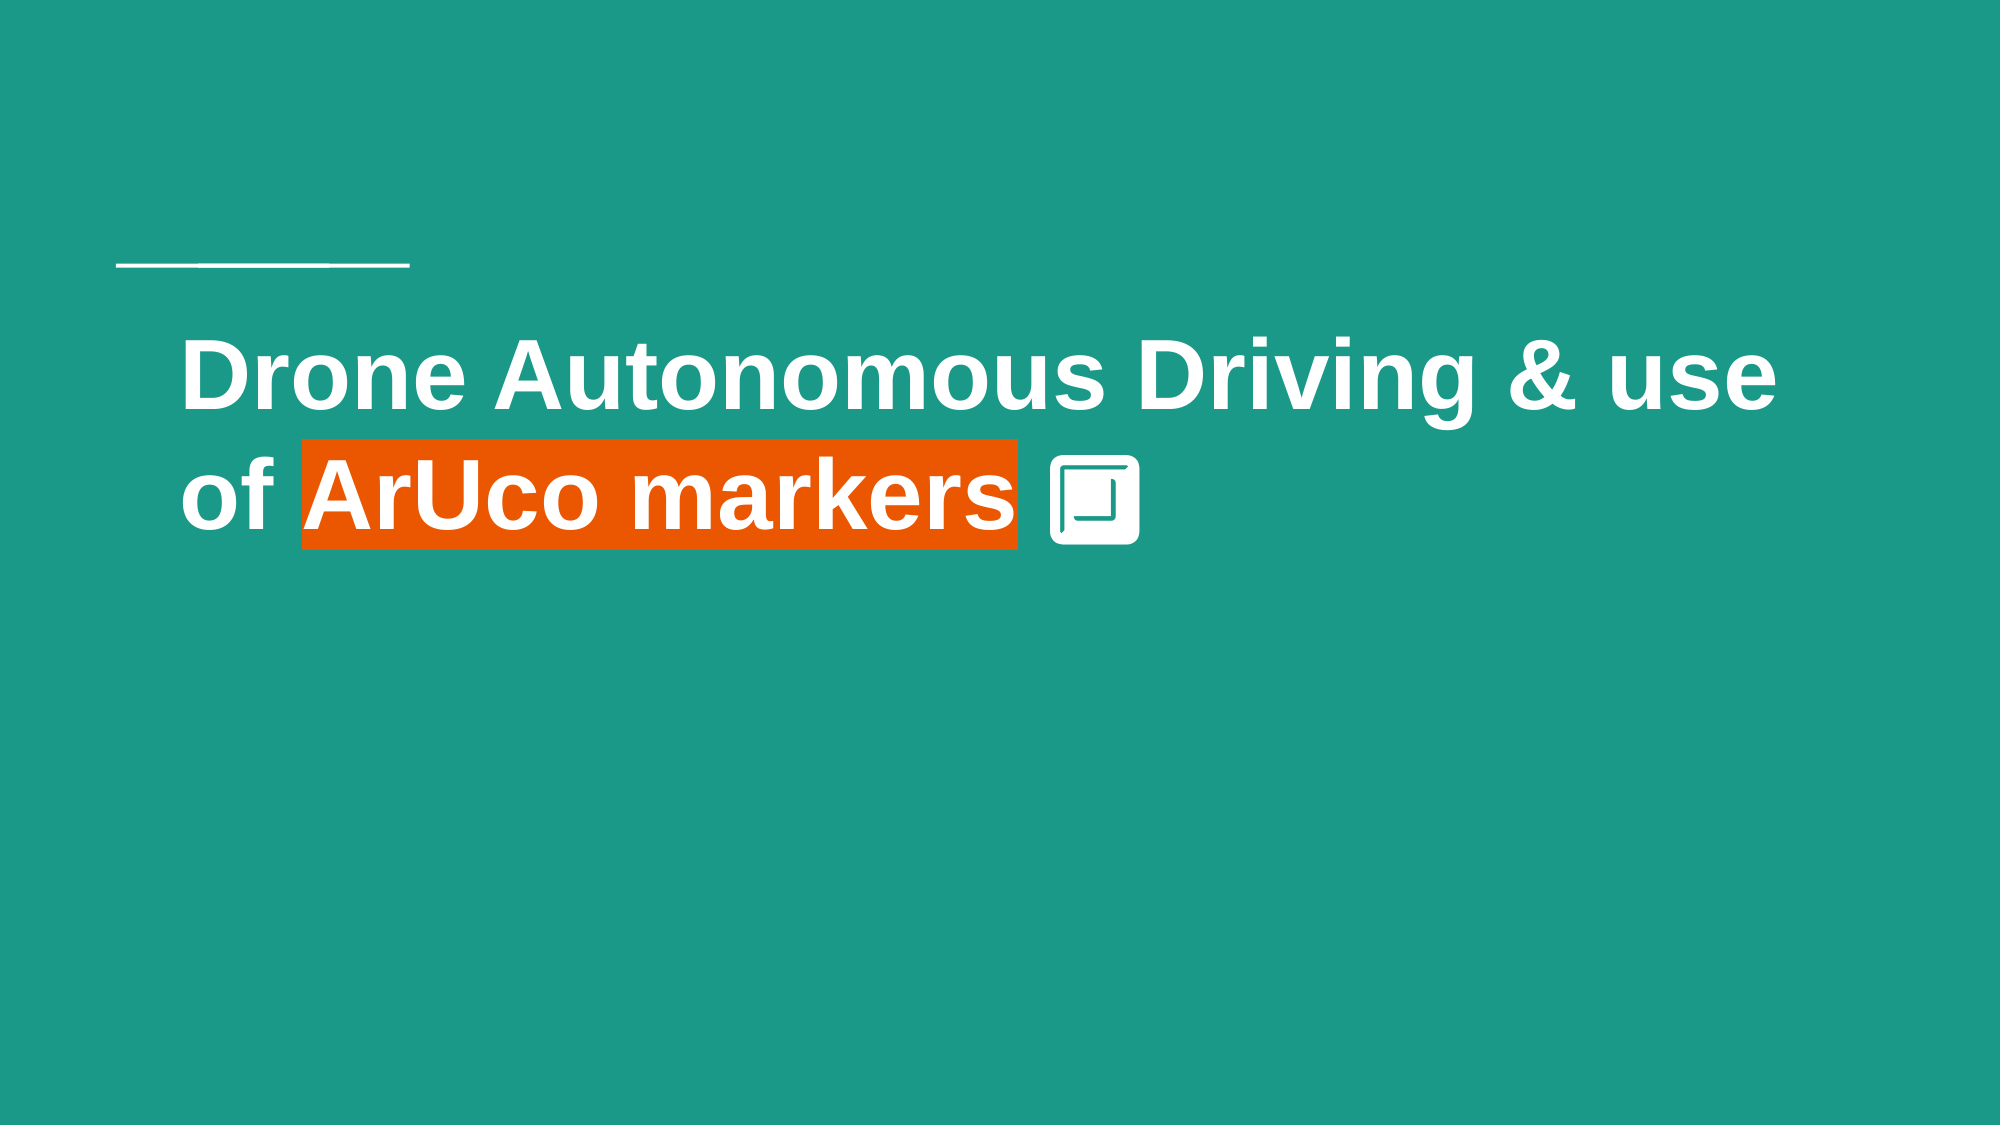

# Drone Autonomous Driving & use of ArUco markers 🔲